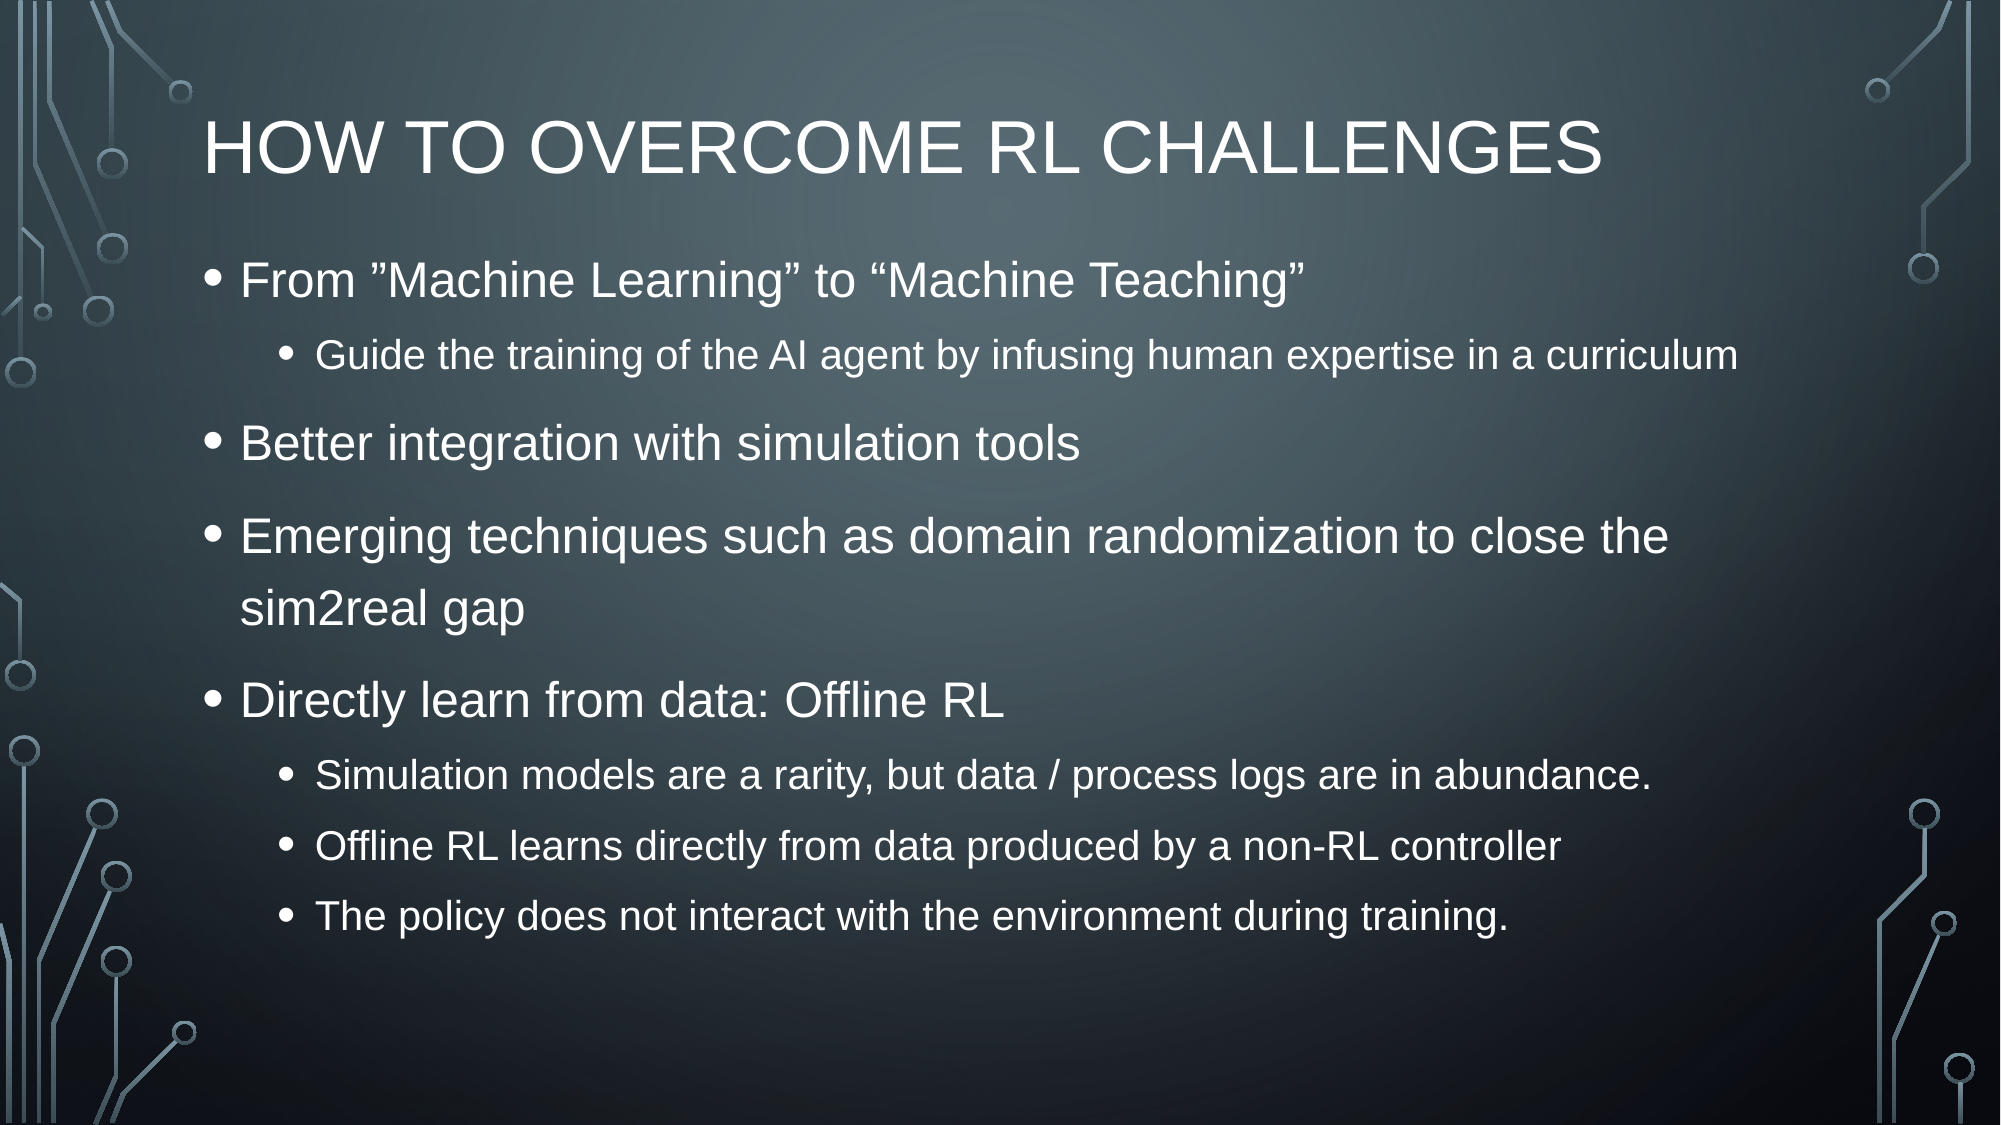

# How to overcome rl challenges
From ”Machine Learning” to “Machine Teaching”
Guide the training of the AI agent by infusing human expertise in a curriculum
Better integration with simulation tools
Emerging techniques such as domain randomization to close the sim2real gap
Directly learn from data: Offline RL
Simulation models are a rarity, but data / process logs are in abundance.
Offline RL learns directly from data produced by a non-RL controller
The policy does not interact with the environment during training.